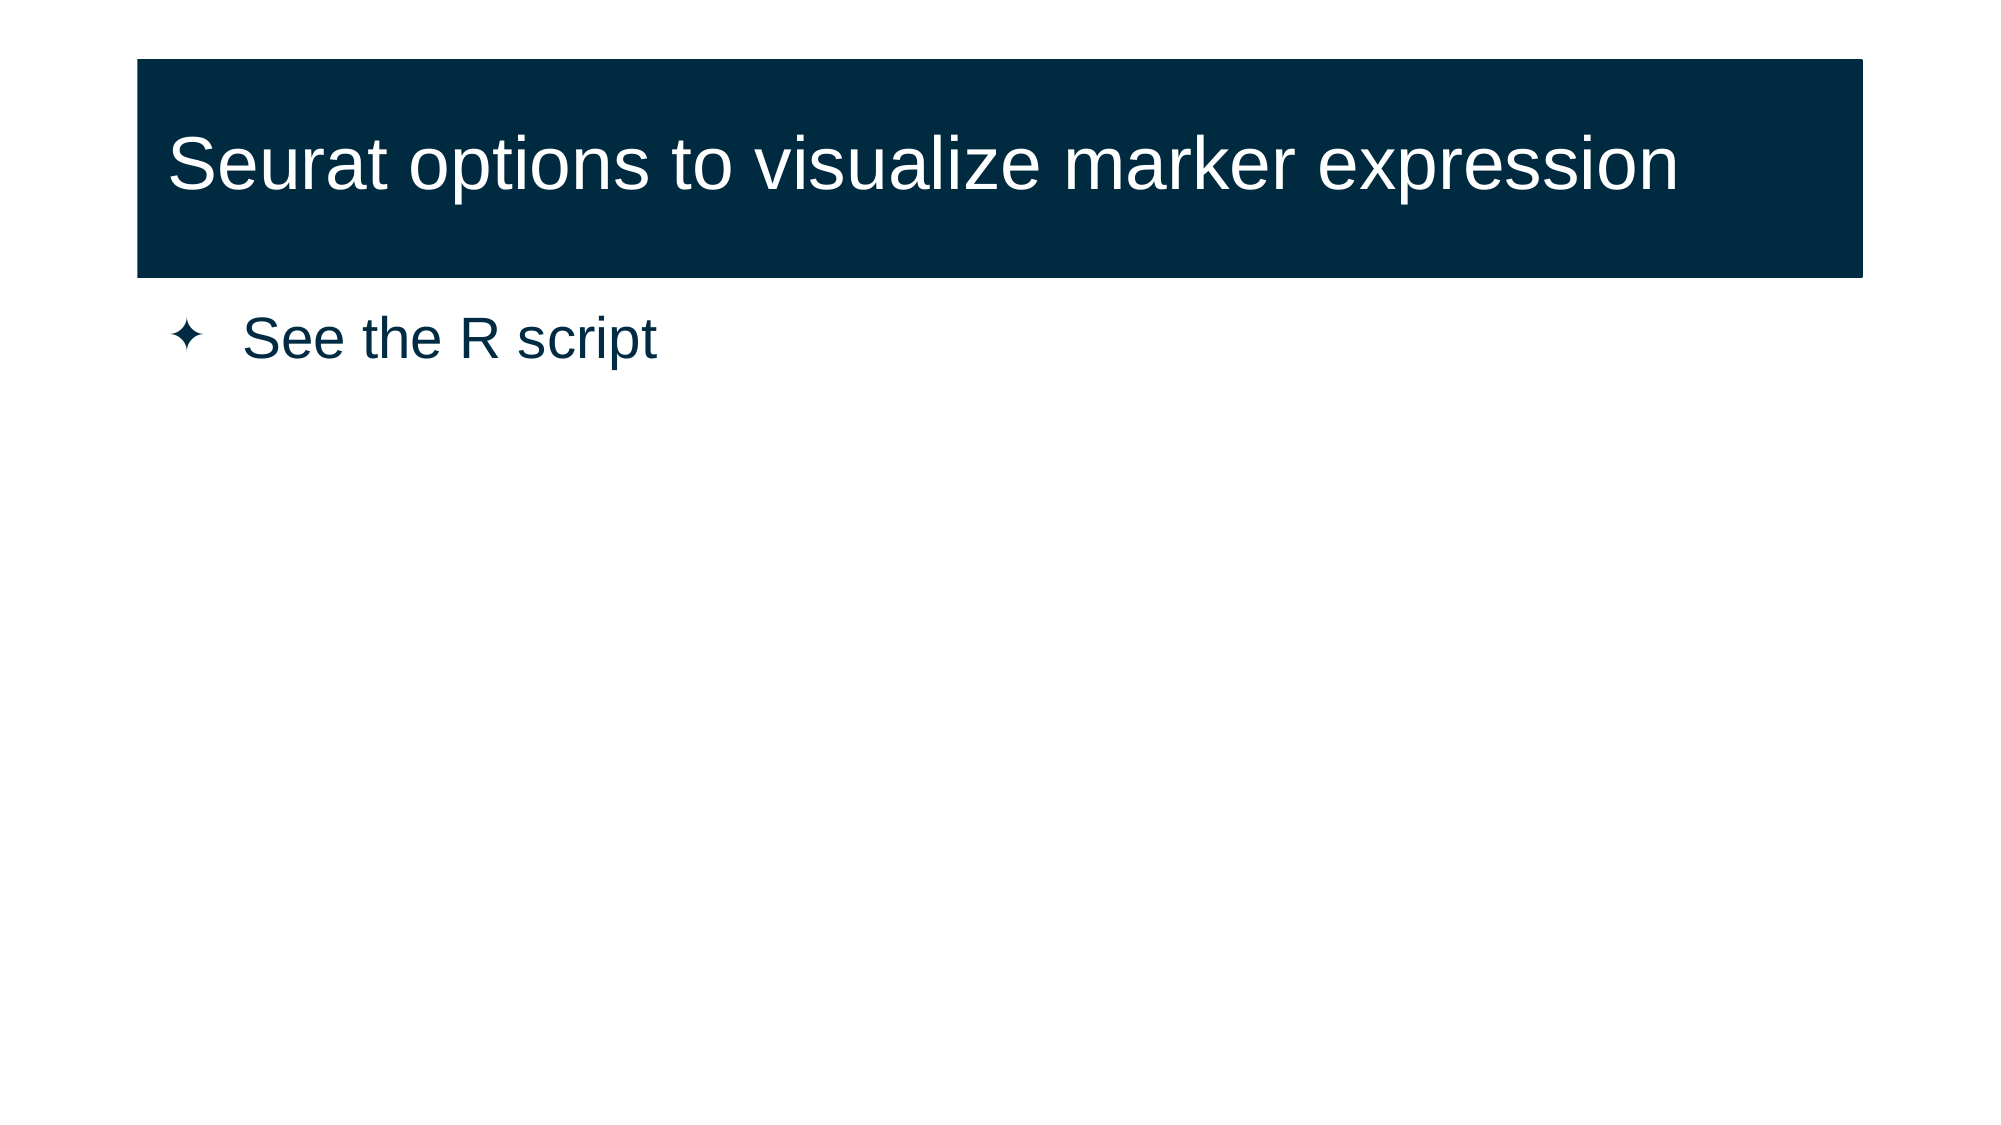

# Seurat options to visualize marker expression
See the R script